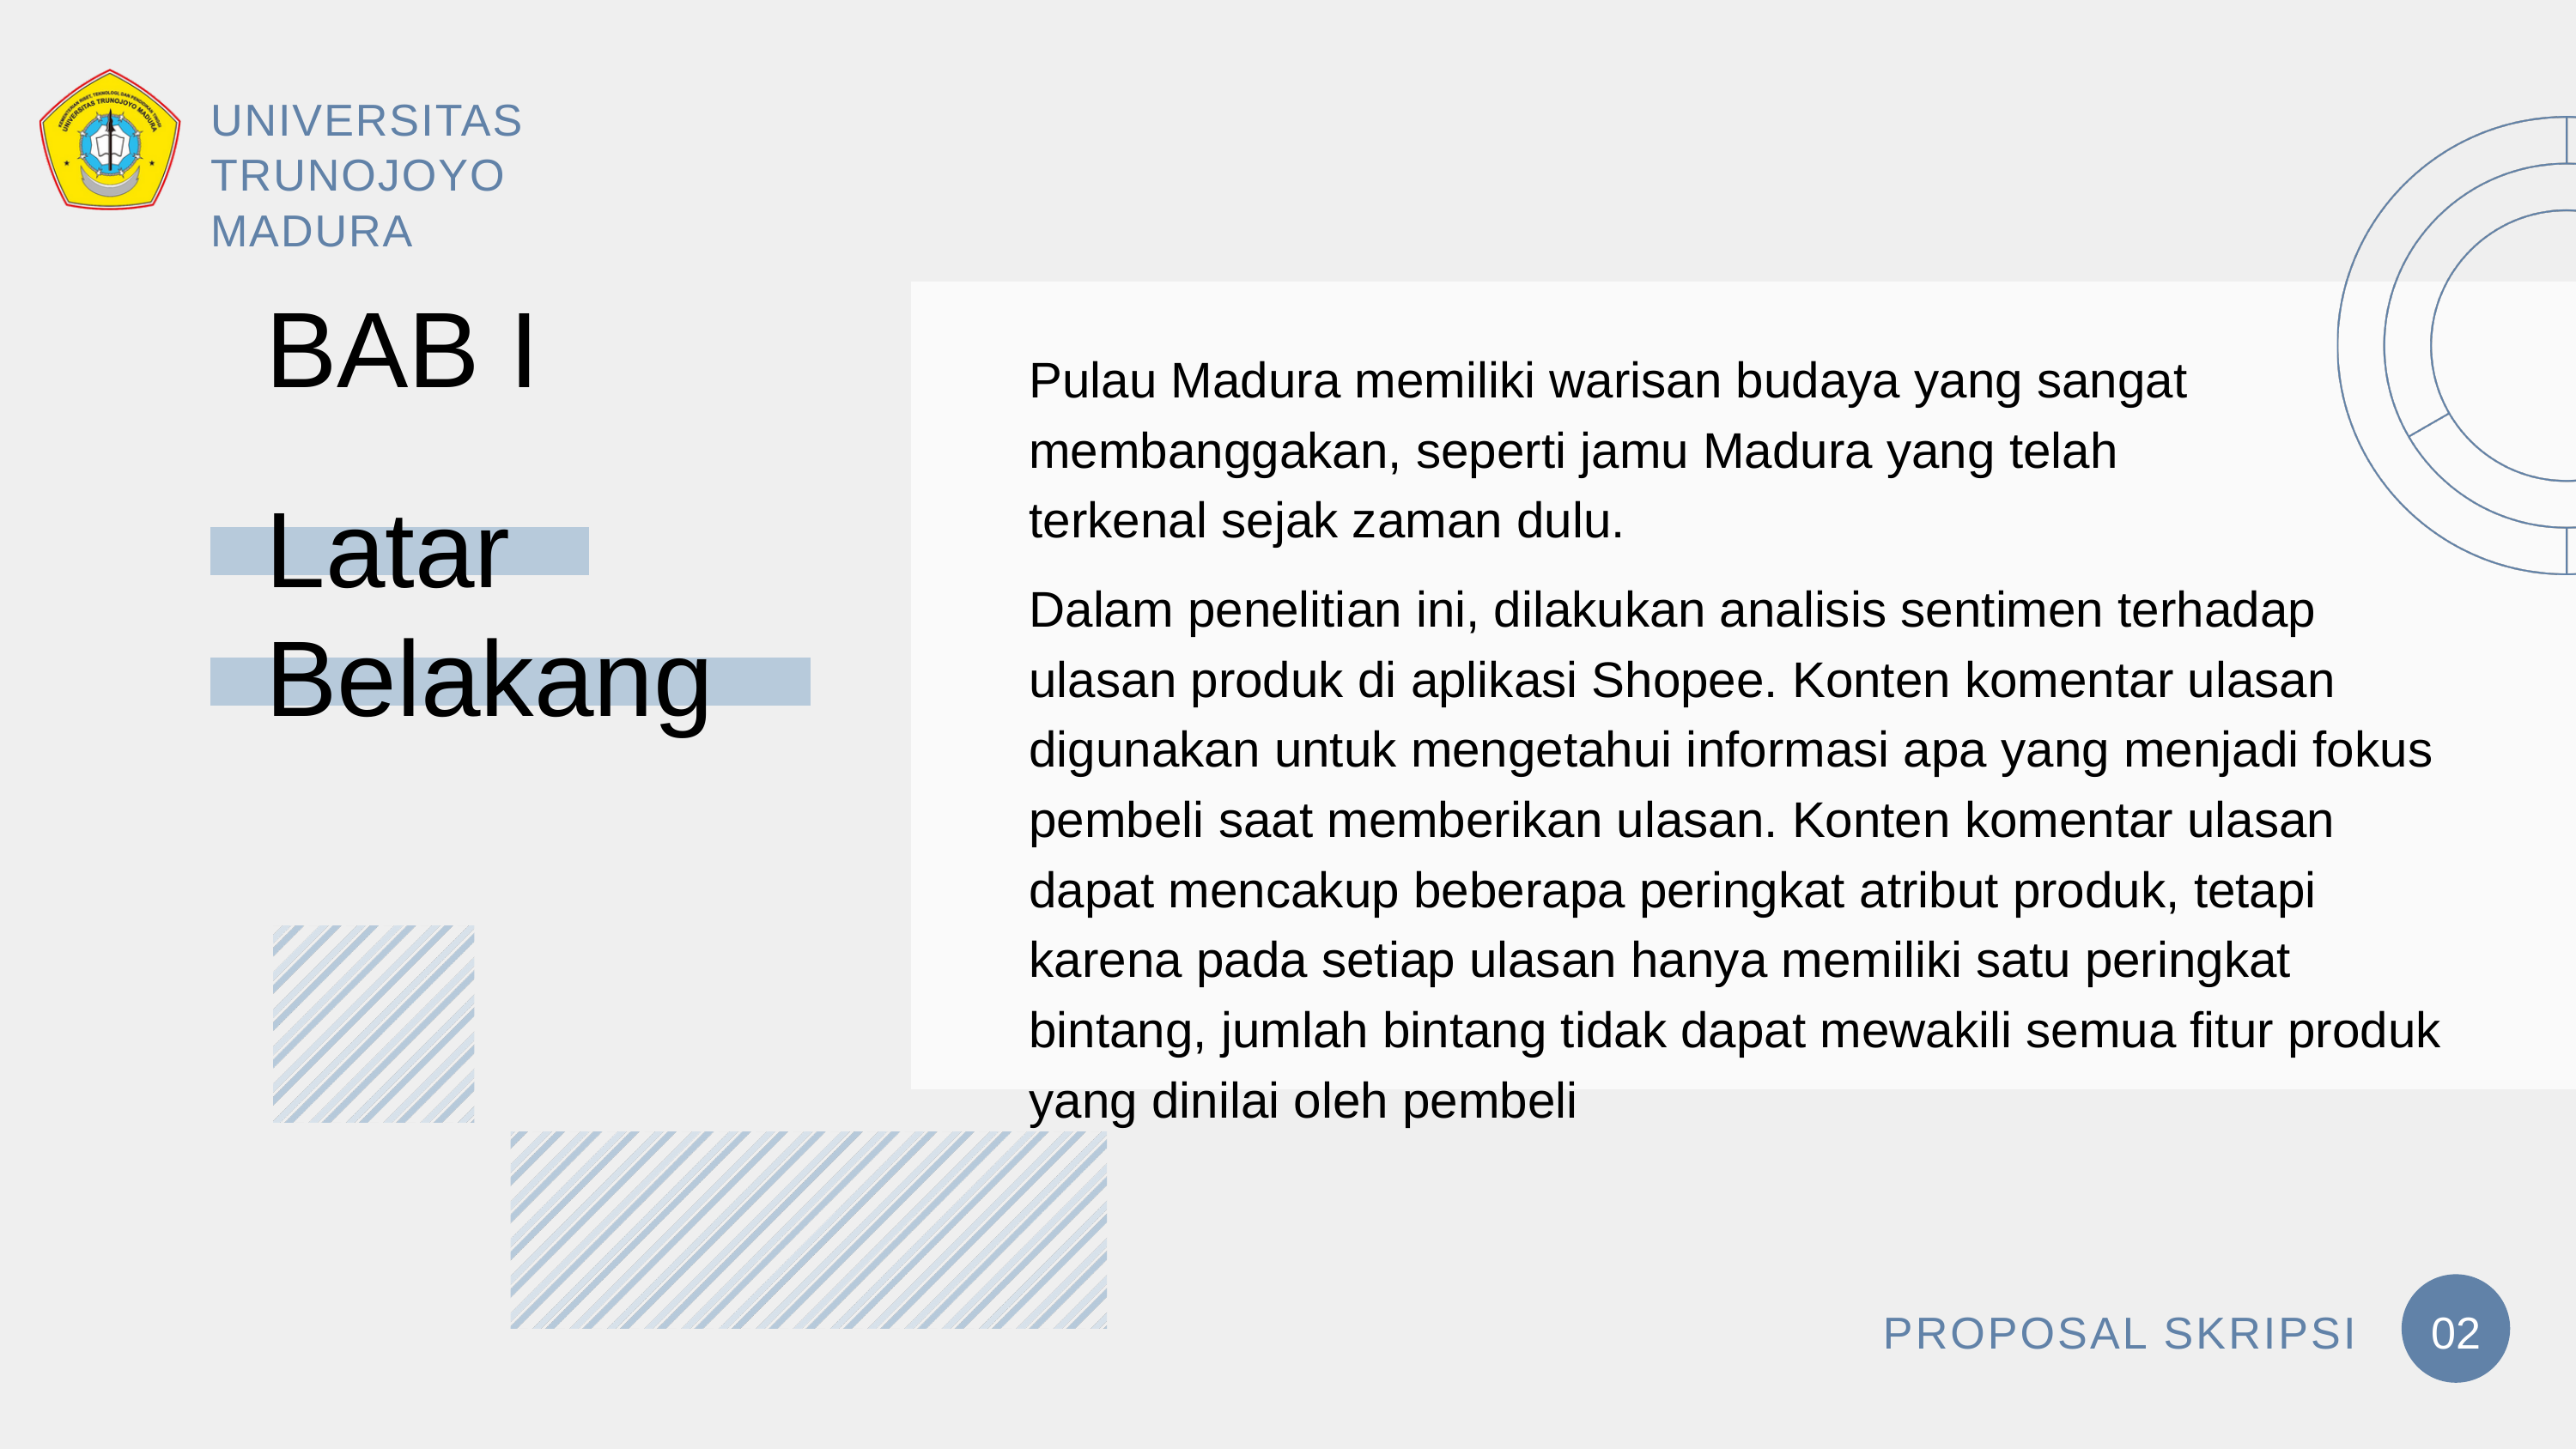

UNIVERSITAS
TRUNOJOYO MADURA

BAB I

Pulau Madura memiliki warisan budaya yang sangat membanggakan, seperti jamu Madura yang telah terkenal sejak zaman dulu.
Latar
Belakang

Dalam penelitian ini, dilakukan analisis sentimen terhadap ulasan produk di aplikasi Shopee. Konten komentar ulasan digunakan untuk mengetahui informasi apa yang menjadi fokus pembeli saat memberikan ulasan. Konten komentar ulasan dapat mencakup beberapa peringkat atribut produk, tetapi karena pada setiap ulasan hanya memiliki satu peringkat bintang, jumlah bintang tidak dapat mewakili semua fitur produk yang dinilai oleh pembeli

PROPOSAL SKRIPSI
02